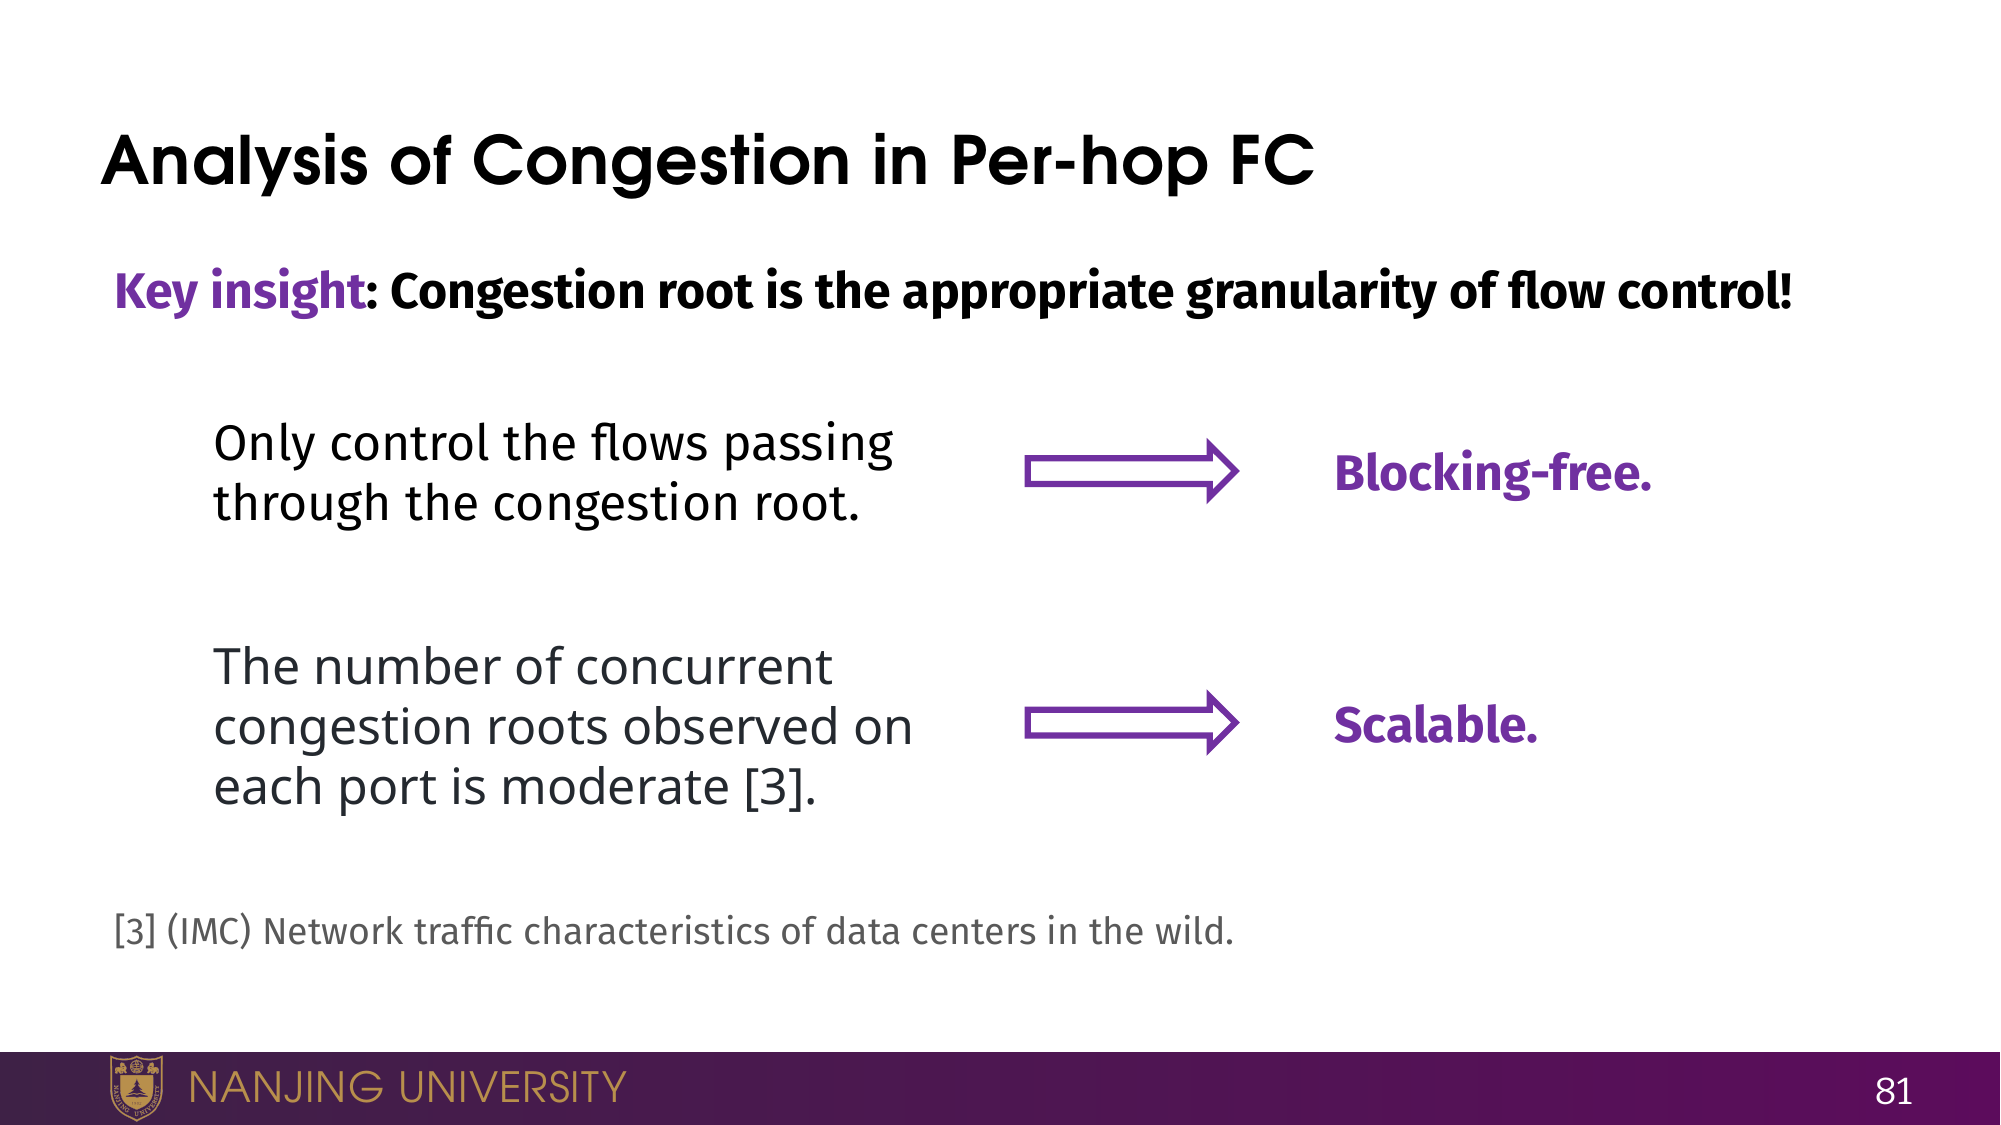

# Analysis of Congestion in Per-hop FC
Key insight: Congestion root is the appropriate granularity of flow control!
Only control the flows passing through the congestion root.
Blocking-free.

The number of concurrent congestion roots observed on each port is moderate [3].
Scalable.

[3] (IMC) Network traffic characteristics of data centers in the wild.
81